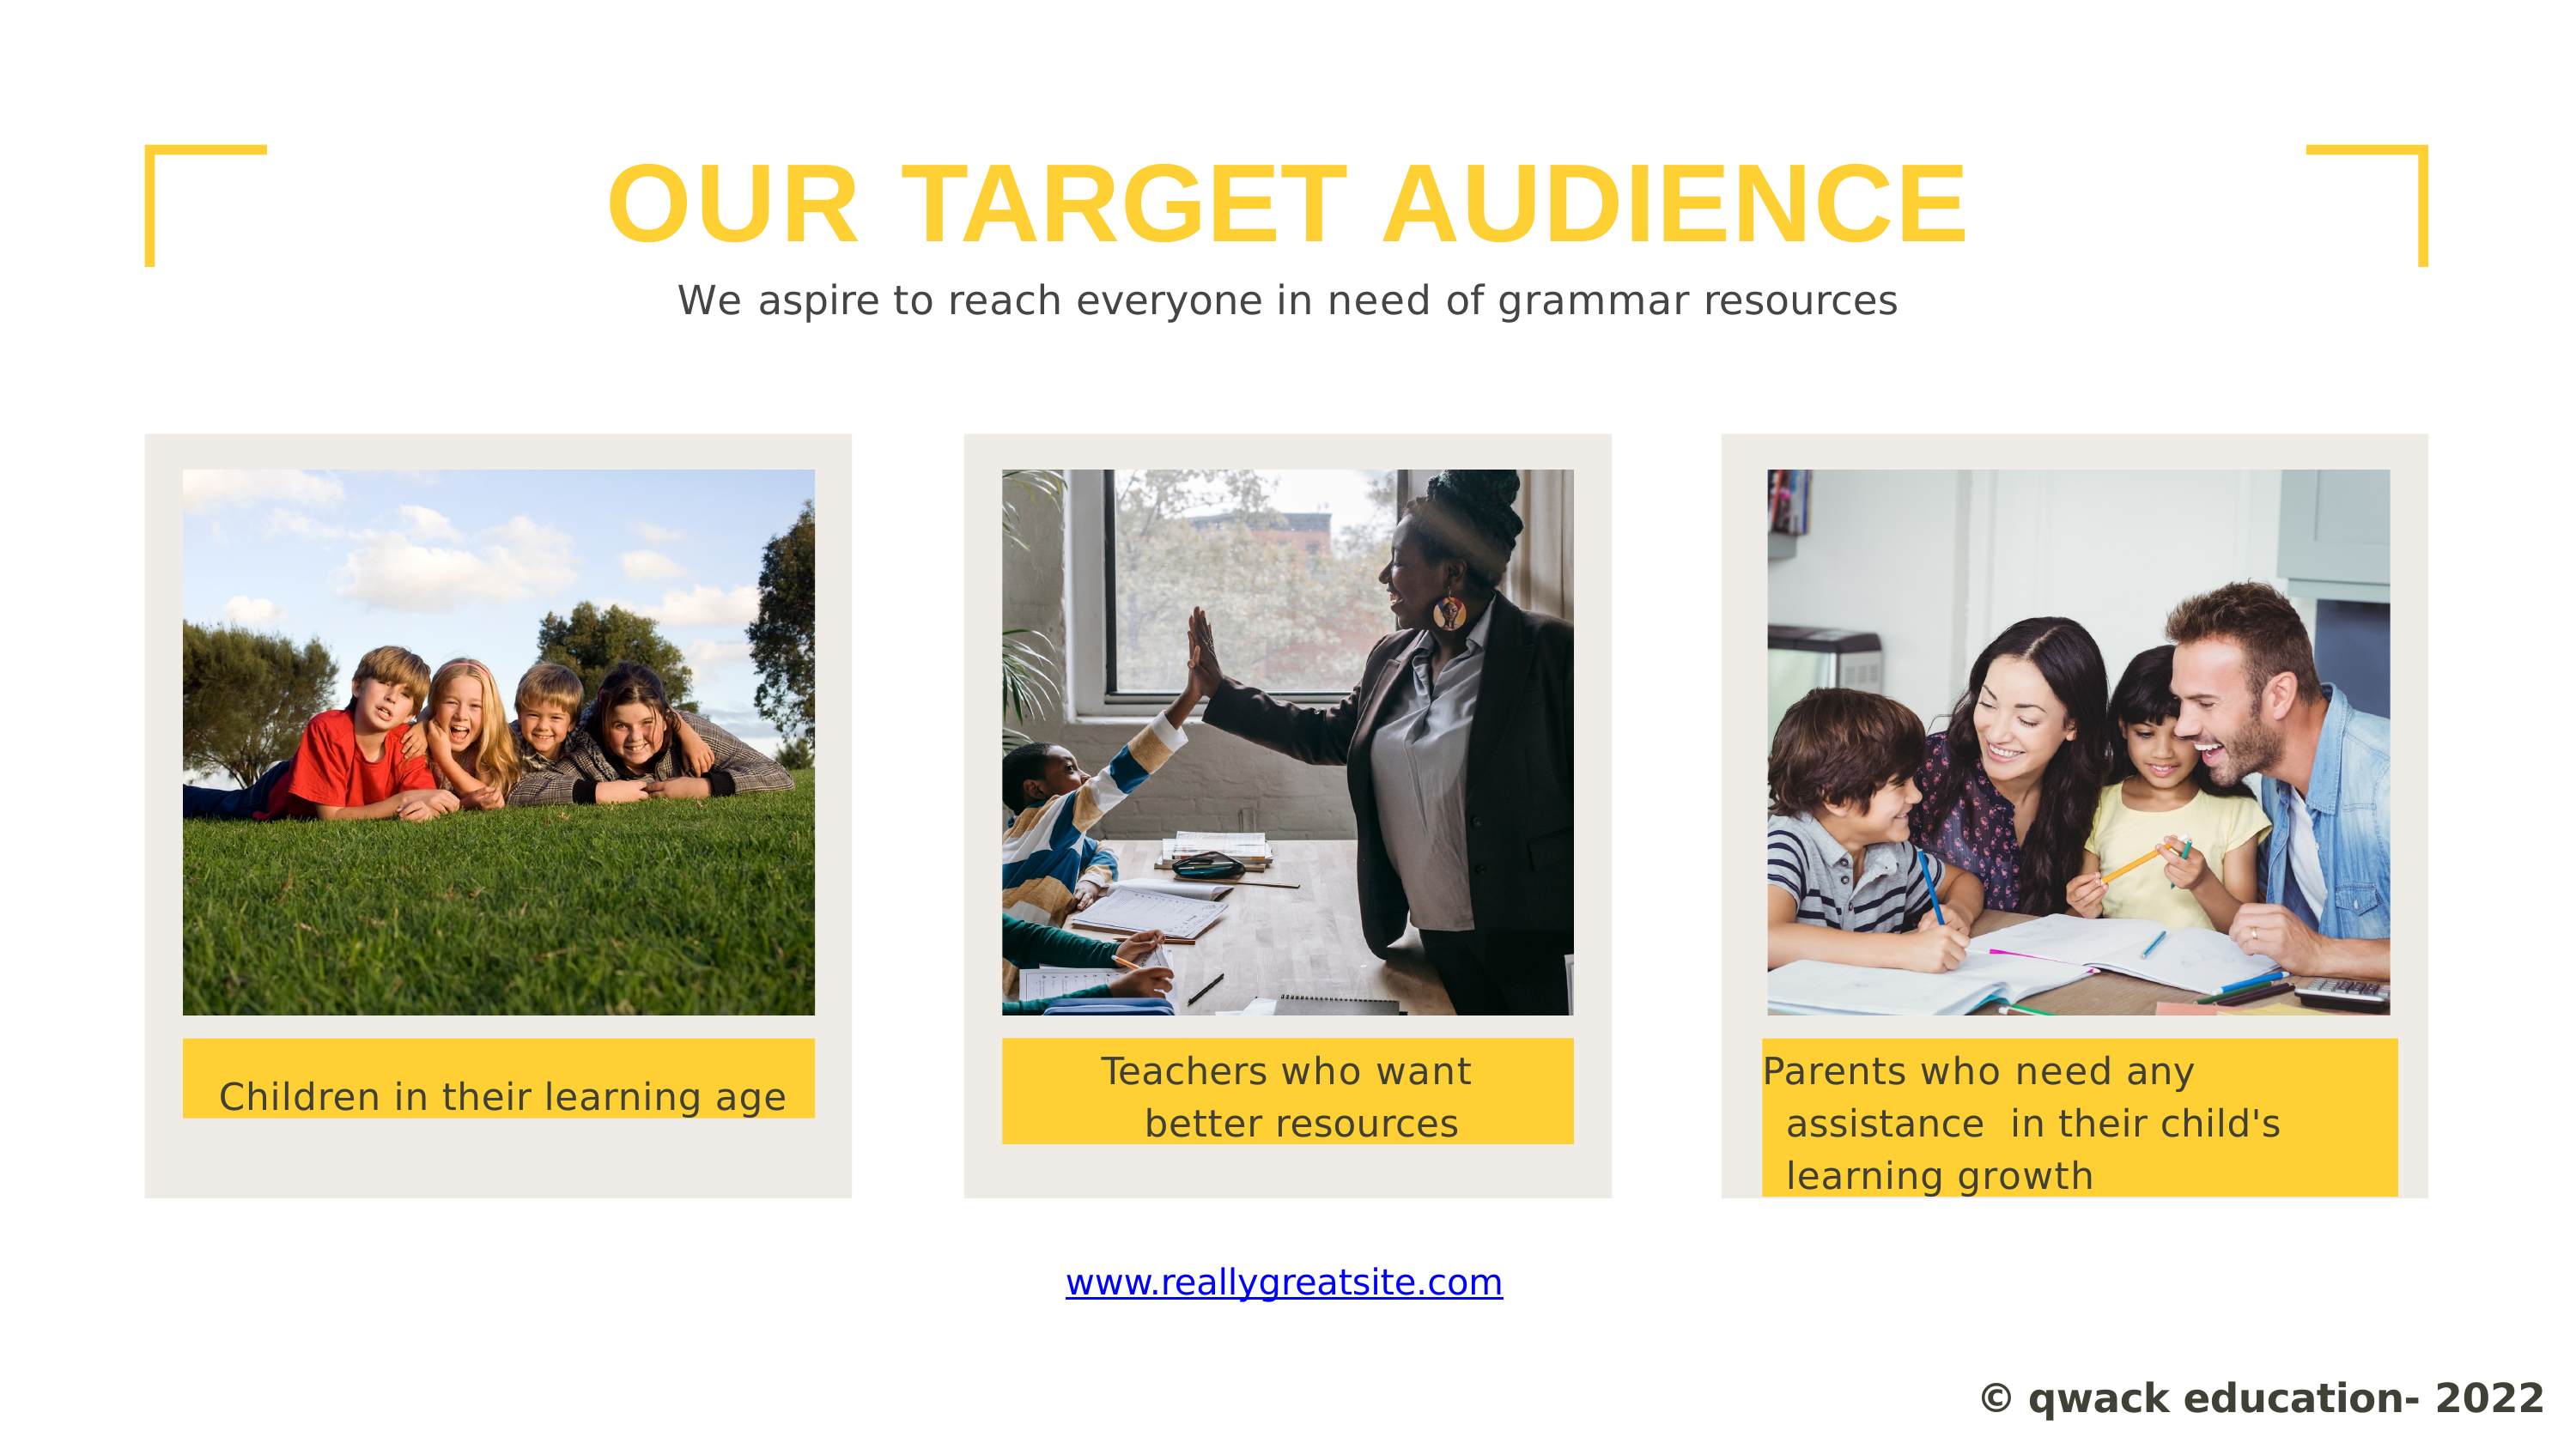

# OUR TARGET AUDIENCE
We aspire to reach everyone in need of grammar resources

Children in their learning age
Teachers who want  better resources
Parents who need any assistance  in their child's learning growth
www.reallygreatsite.com
© qwack education- 2022